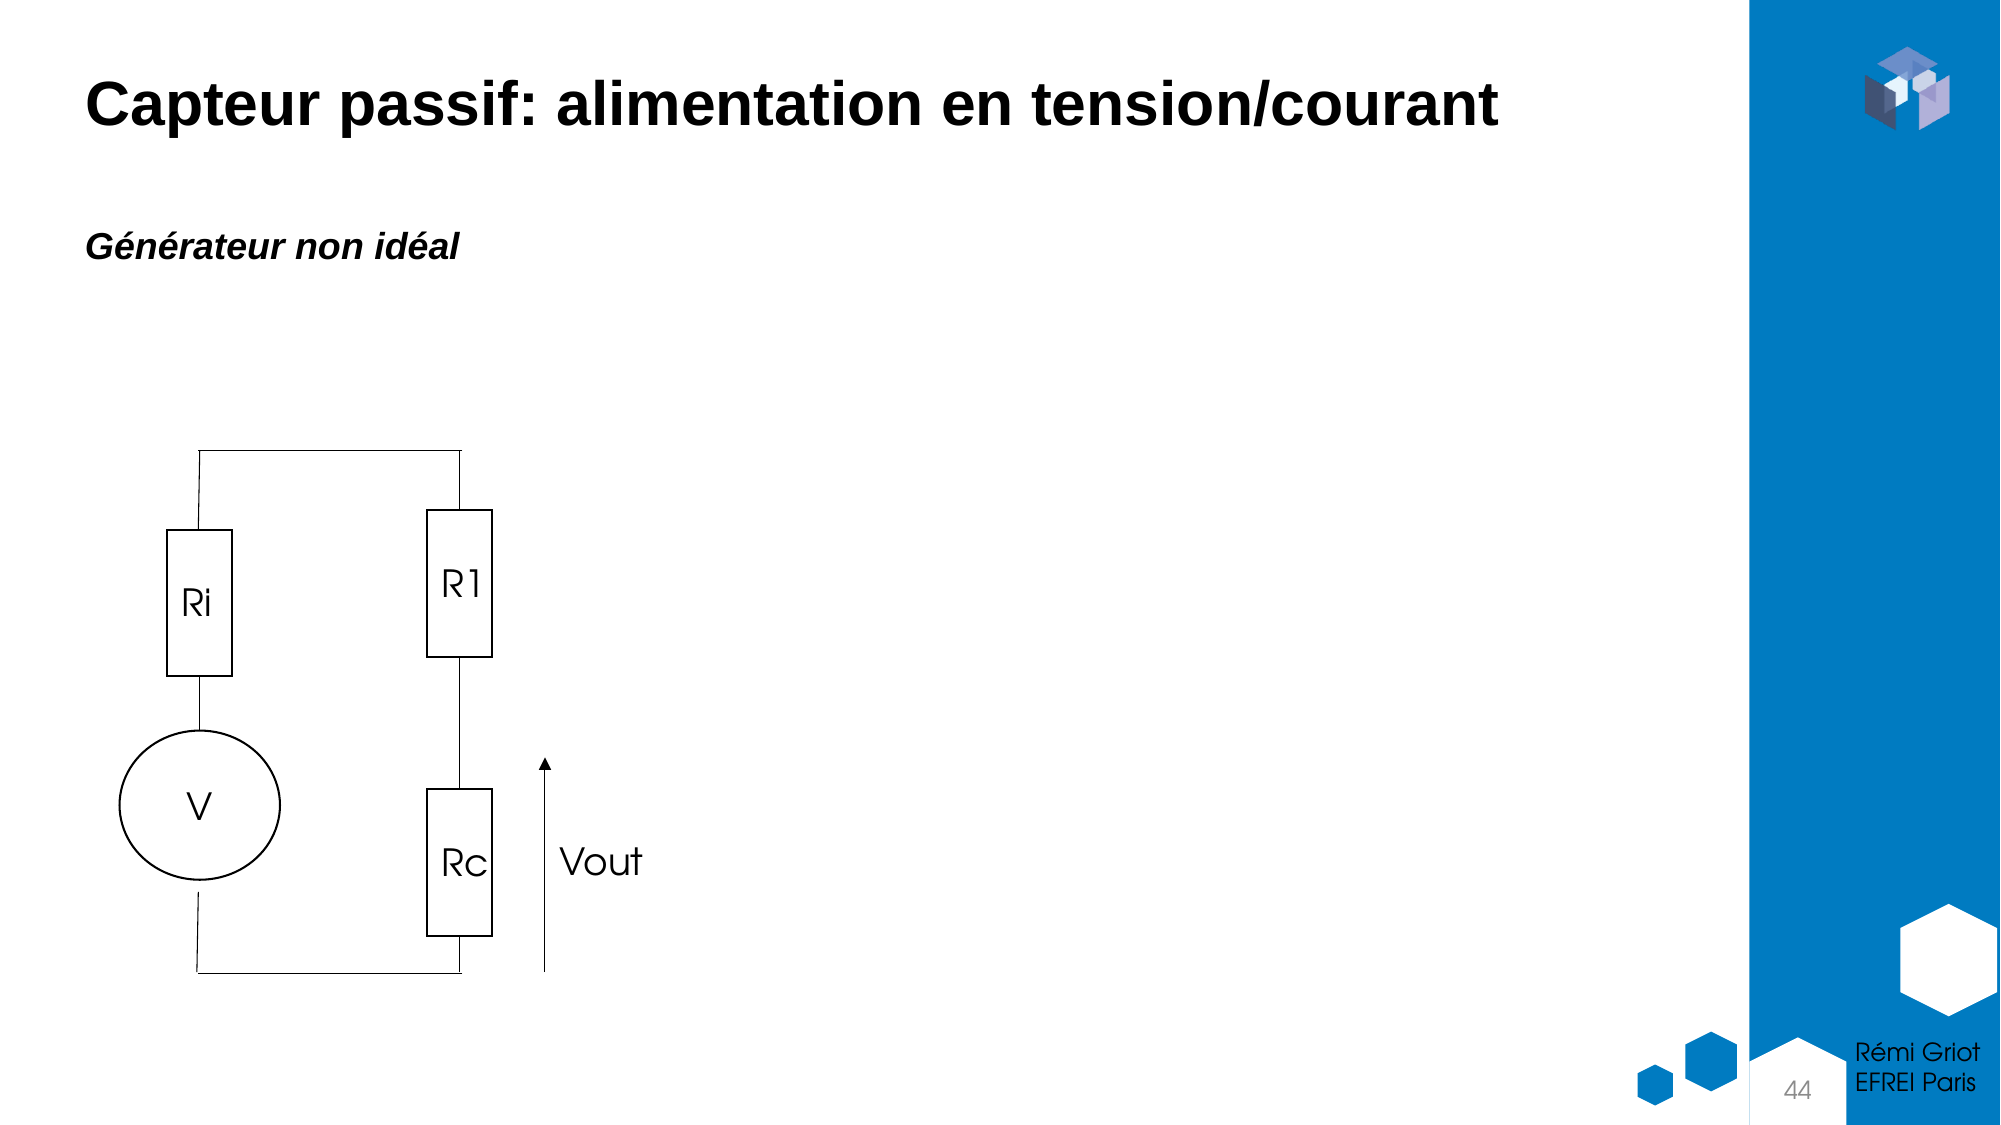

# Capteur passif: alimentation en tension/courant
Générateur non idéal

R1
Ri
V

Vout
Rc
44